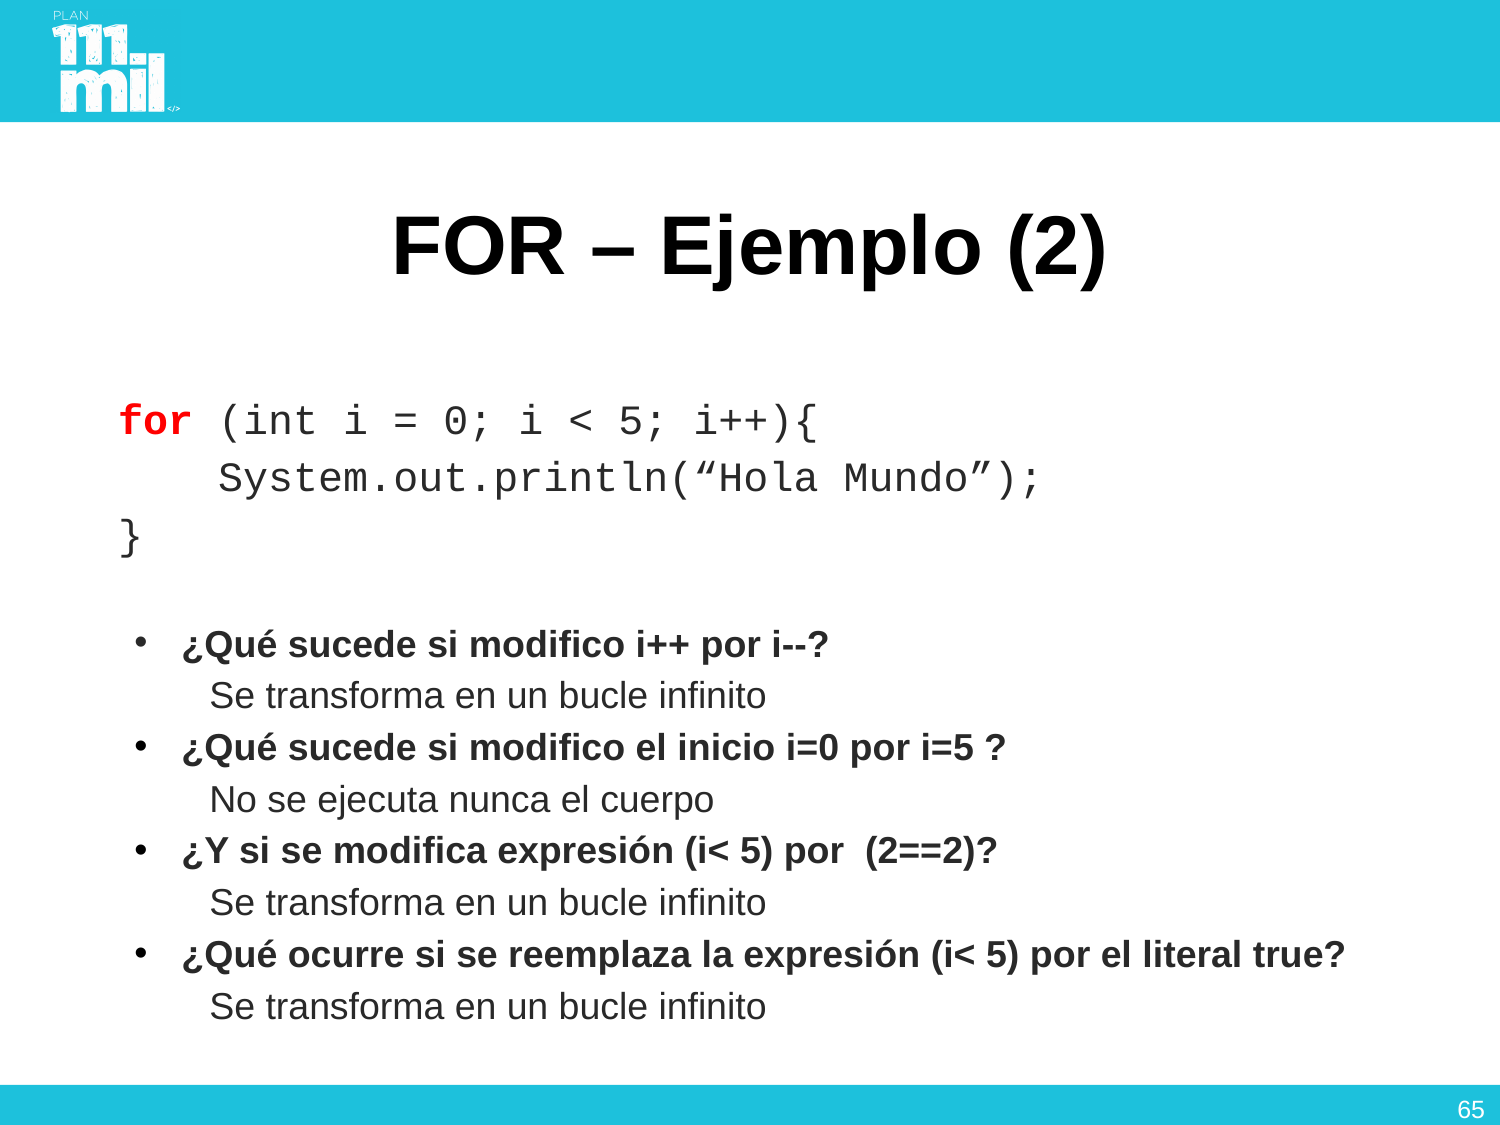

# FOR – Ejemplo (2)
for (int i = 0; i < 5; i++){
    System.out.println(“Hola Mundo”);
}

¿Qué sucede si modifico i++ por i--?
Se transforma en un bucle infinito
¿Qué sucede si modifico el inicio i=0 por i=5 ?
No se ejecuta nunca el cuerpo
¿Y si se modifica expresión (i< 5) por  (2==2)?
Se transforma en un bucle infinito
¿Qué ocurre si se reemplaza la expresión (i< 5) por el literal true?
Se transforma en un bucle infinito

65